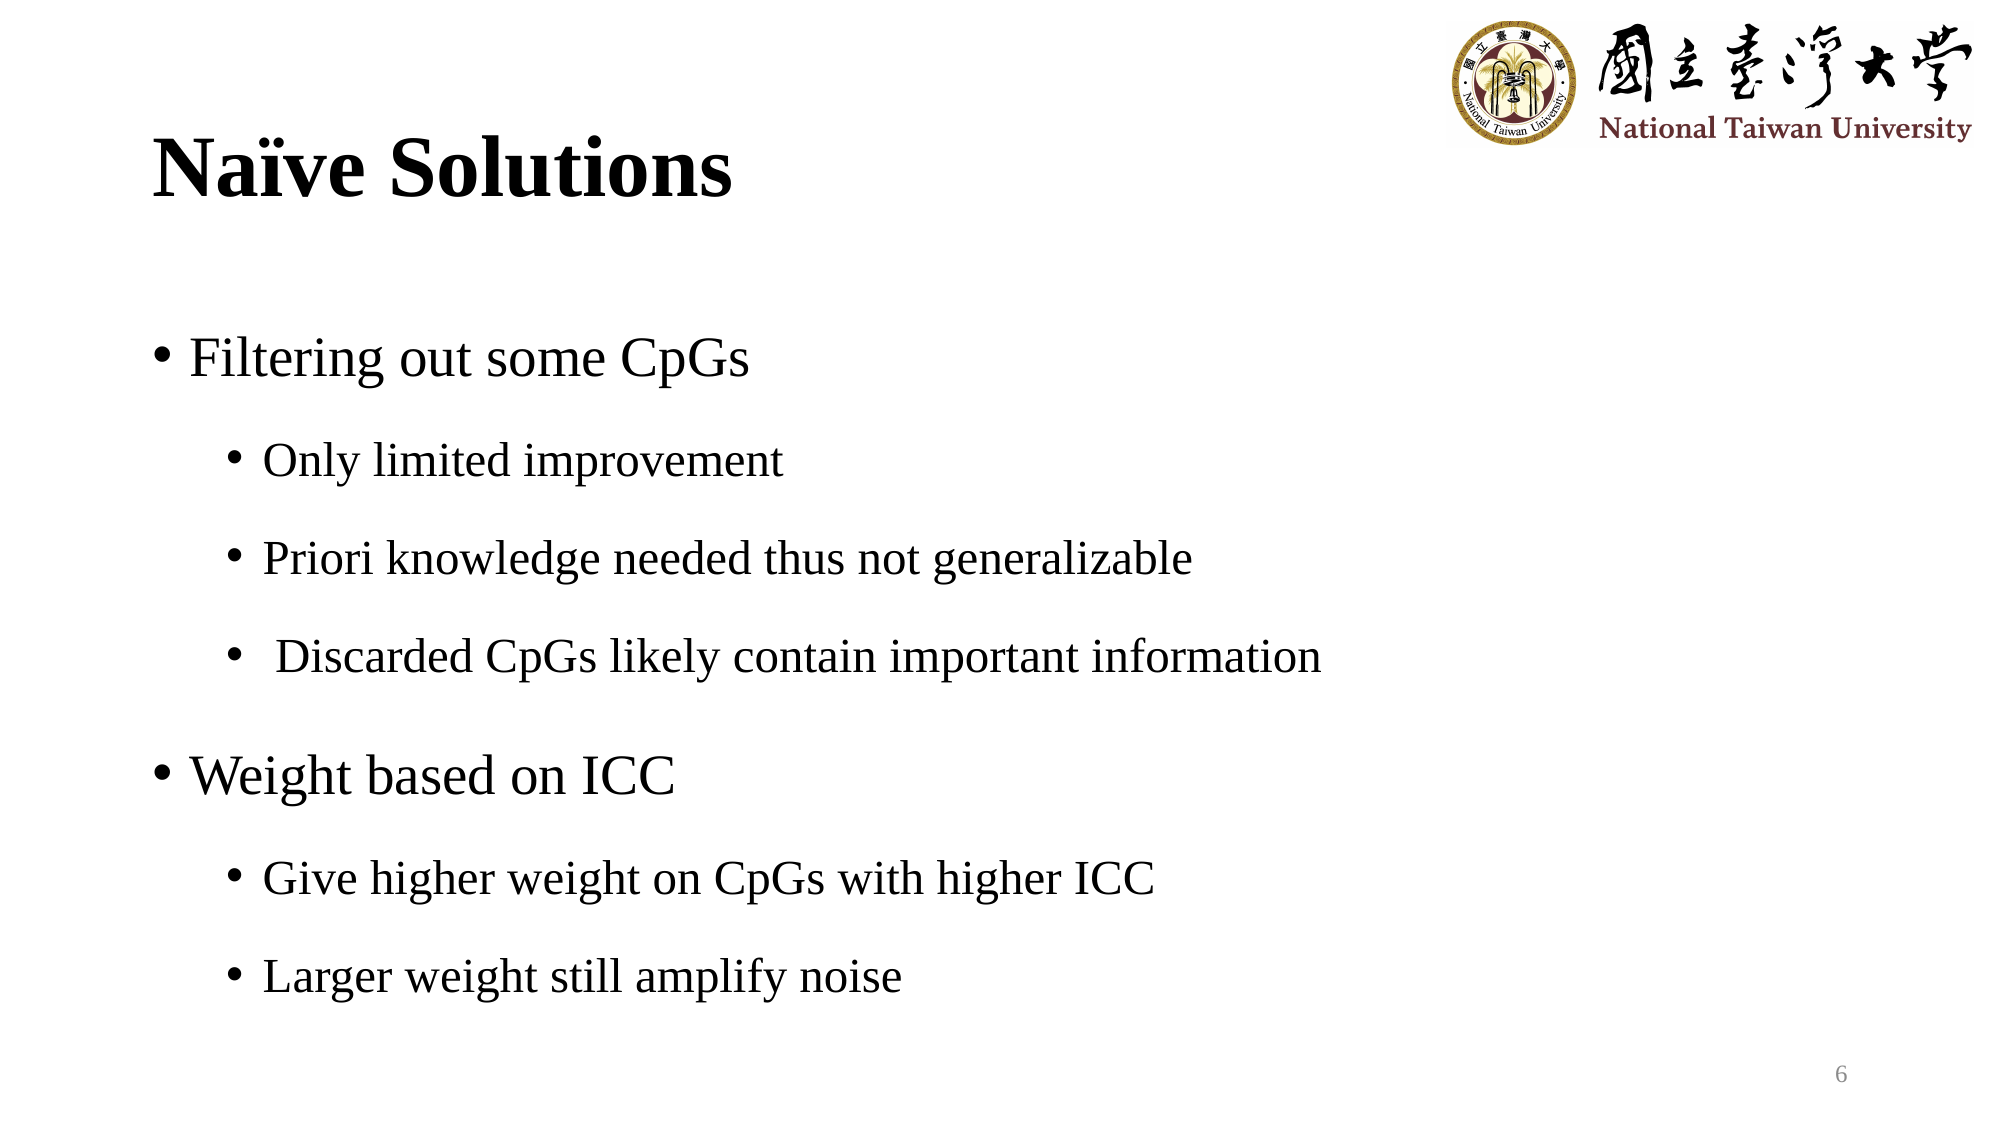

# Naïve Solutions
Filtering out some CpGs
Only limited improvement
Priori knowledge needed thus not generalizable
 Discarded CpGs likely contain important information
Weight based on ICC
Give higher weight on CpGs with higher ICC
Larger weight still amplify noise
6